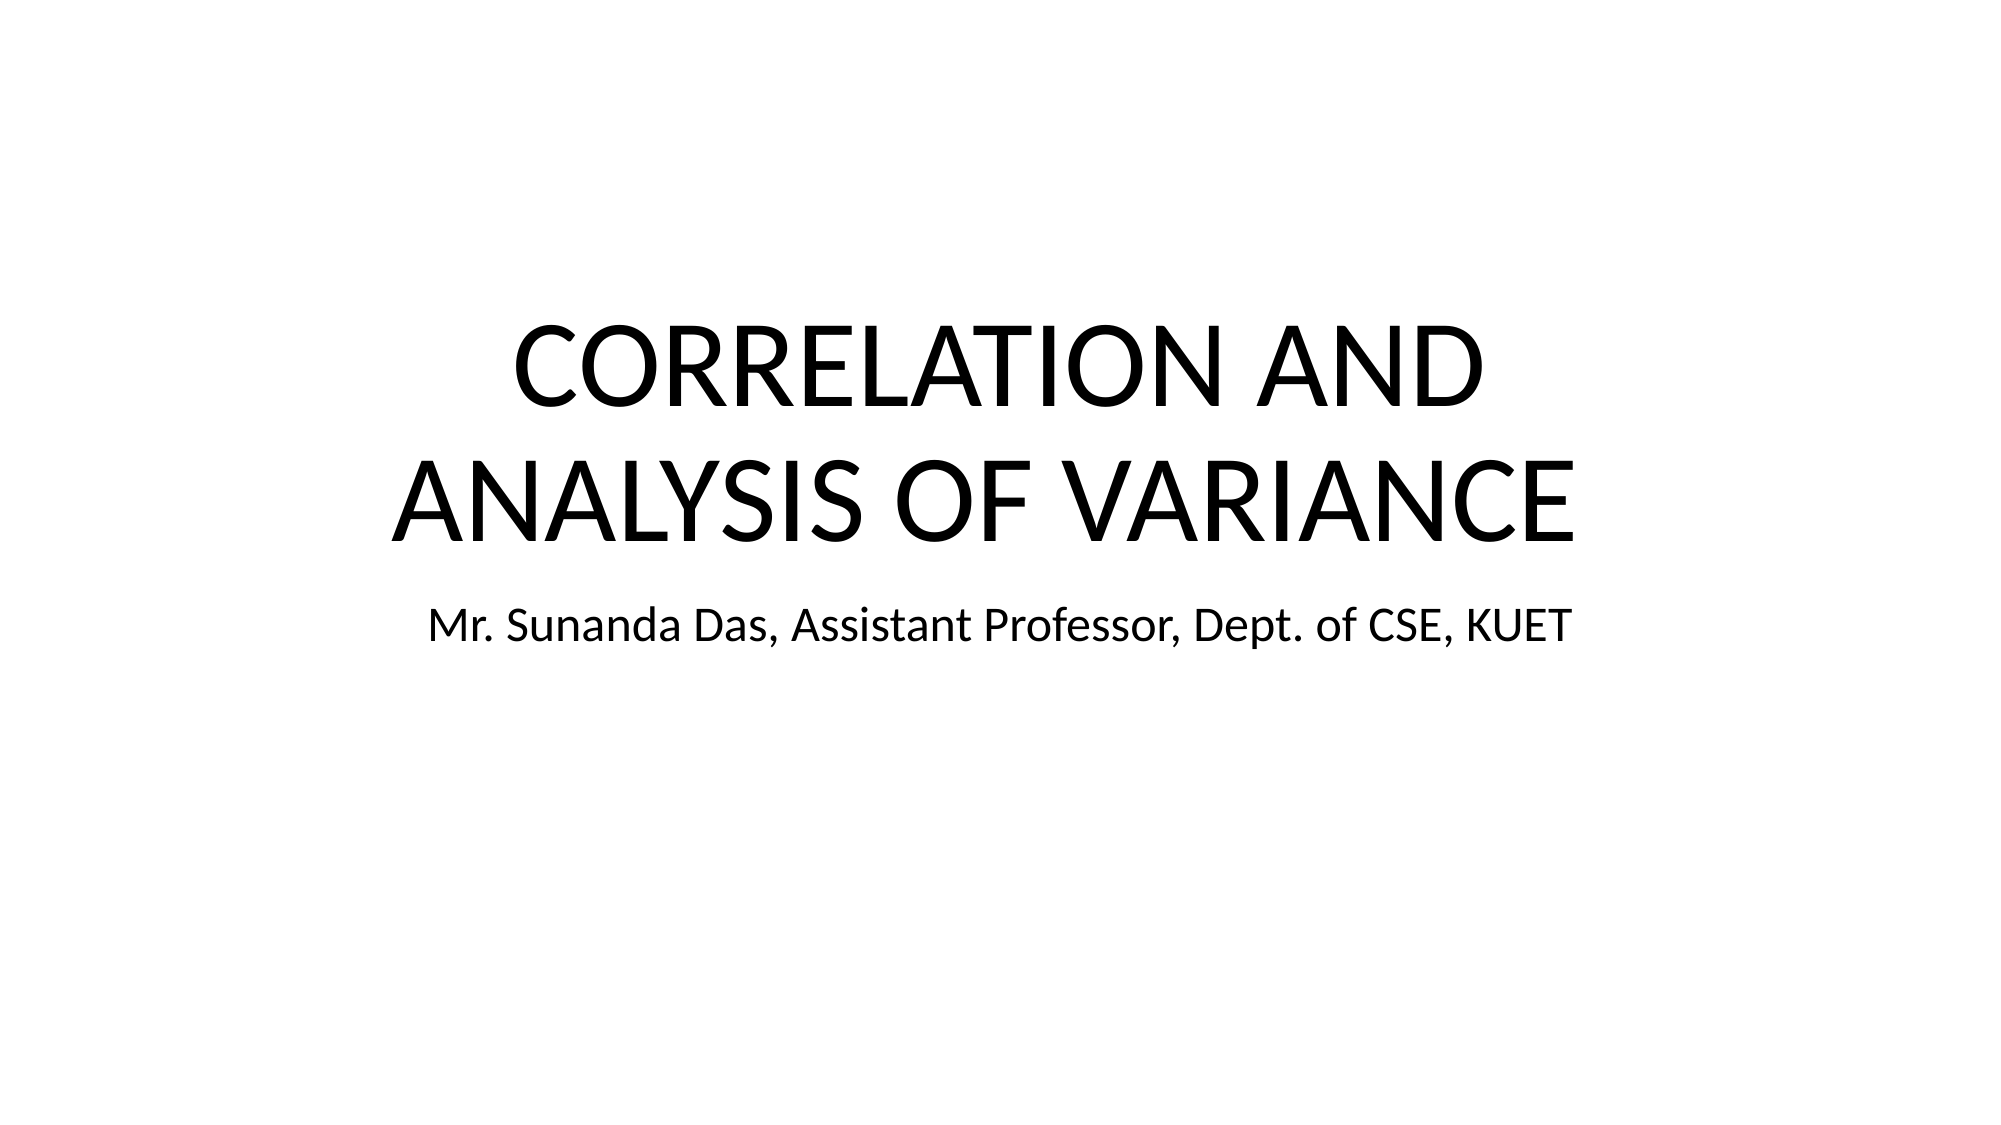

# Correlation and Analysis of Variance
Mr. Sunanda Das, Assistant Professor, Dept. of CSE, KUET